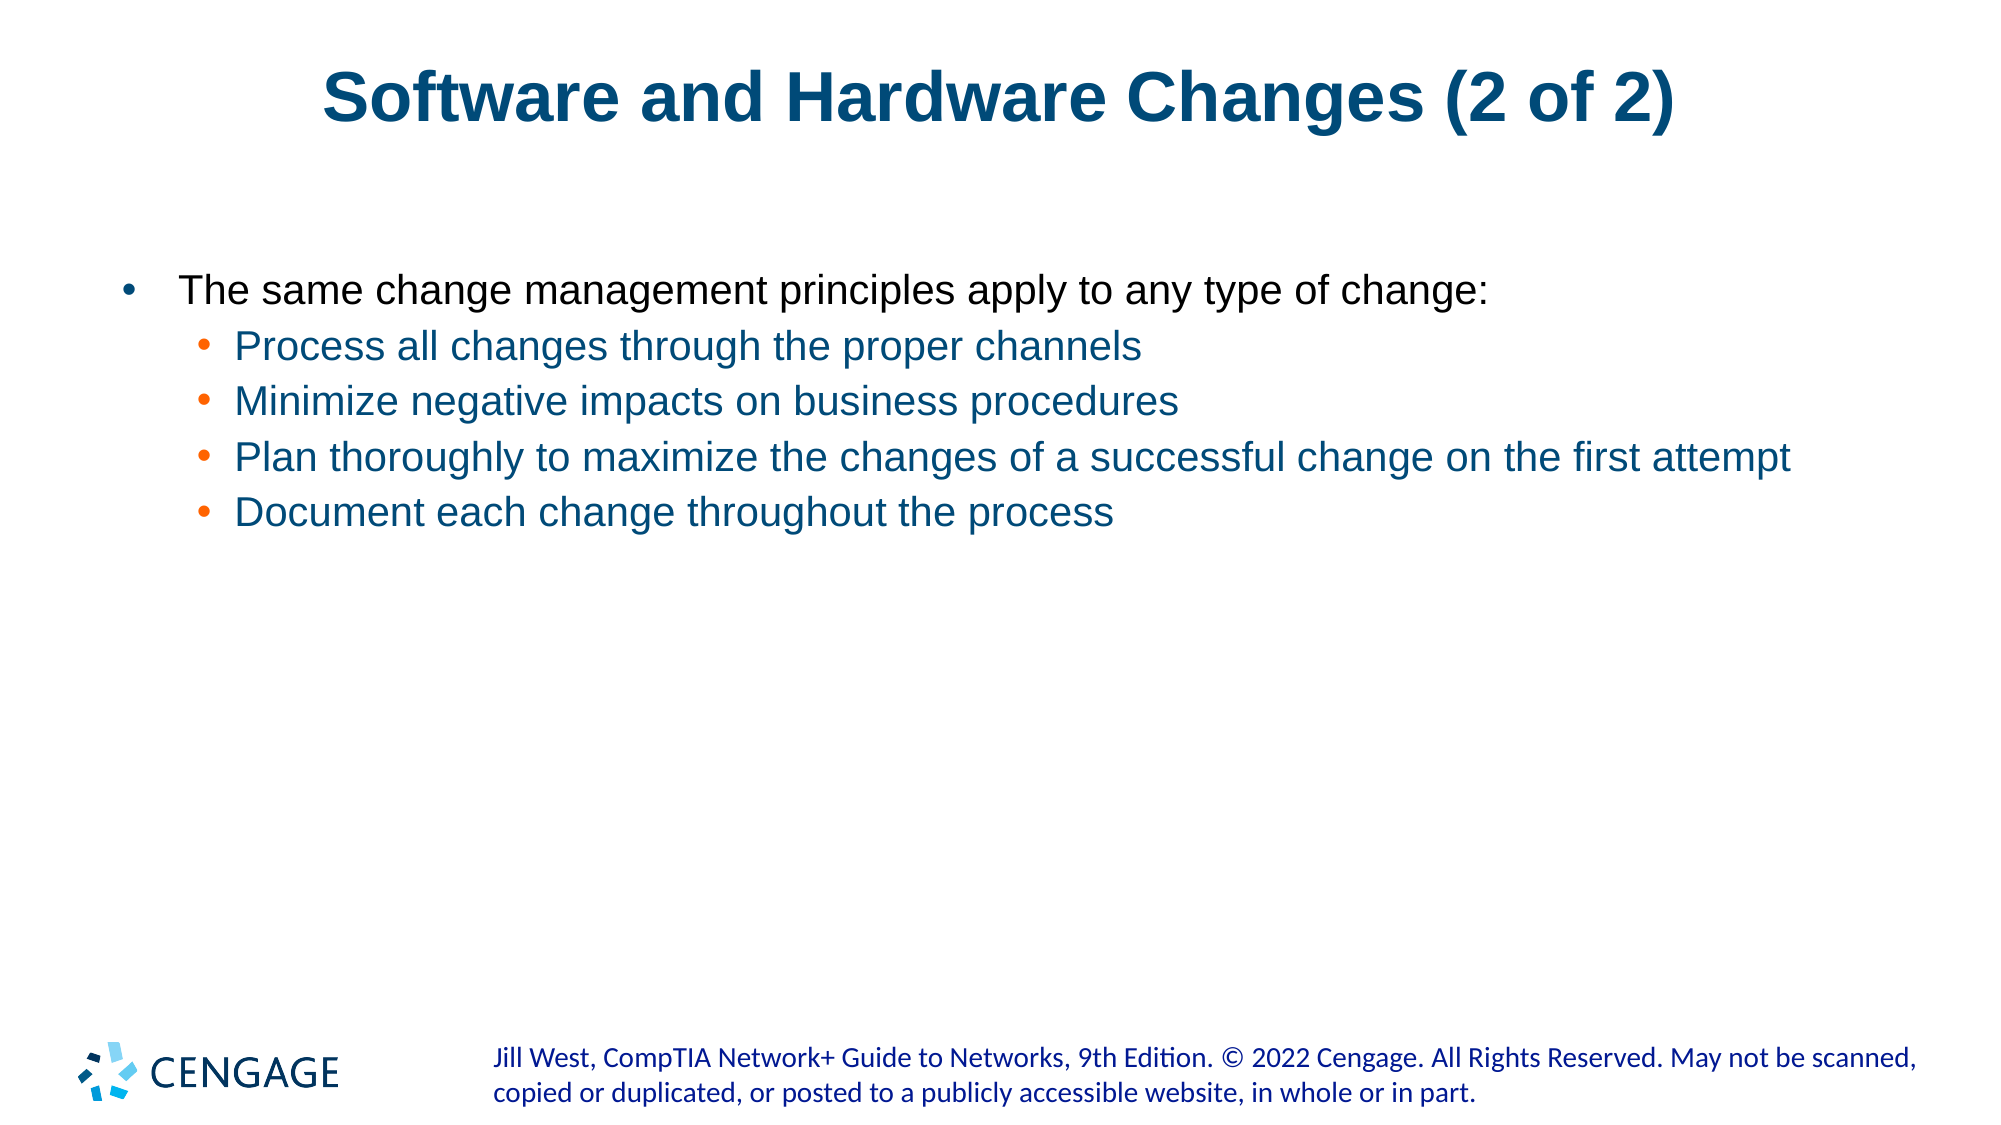

# Software and Hardware Changes (2 of 2)
The same change management principles apply to any type of change:
Process all changes through the proper channels
Minimize negative impacts on business procedures
Plan thoroughly to maximize the changes of a successful change on the first attempt
Document each change throughout the process